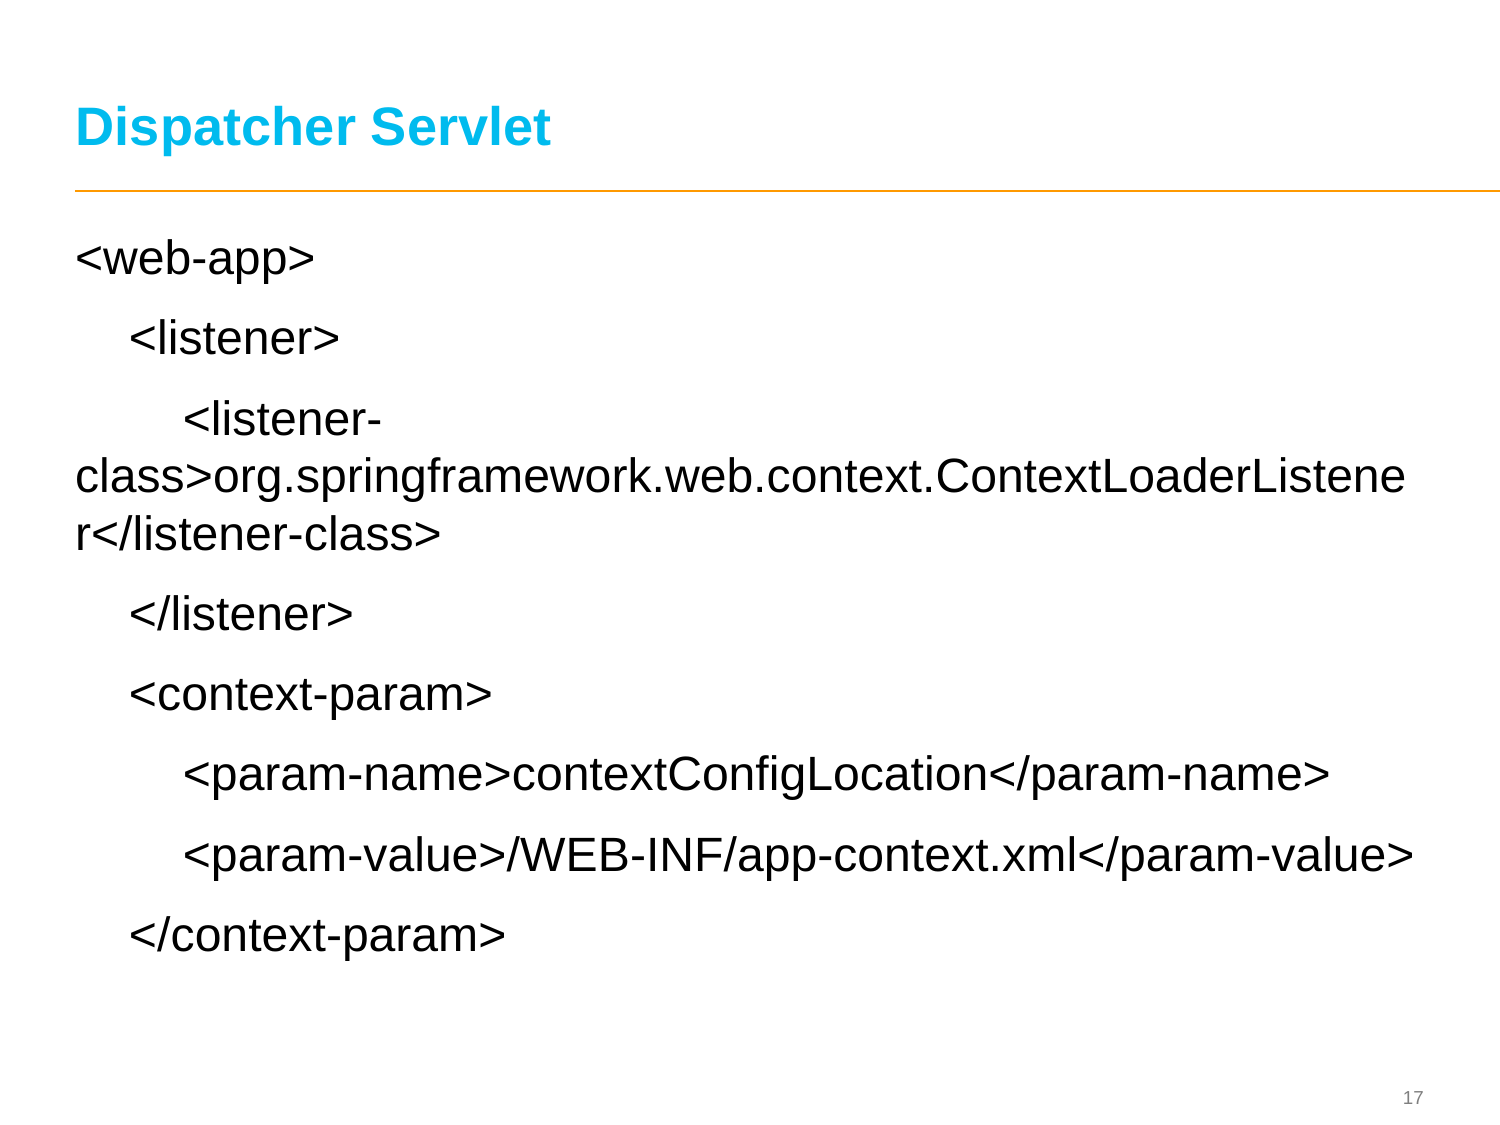

# Dispatcher Servlet
<web-app>
    <listener>
        <listener-class>org.springframework.web.context.ContextLoaderListener</listener-class>
    </listener>
    <context-param>
        <param-name>contextConfigLocation</param-name>
        <param-value>/WEB-INF/app-context.xml</param-value>
    </context-param>